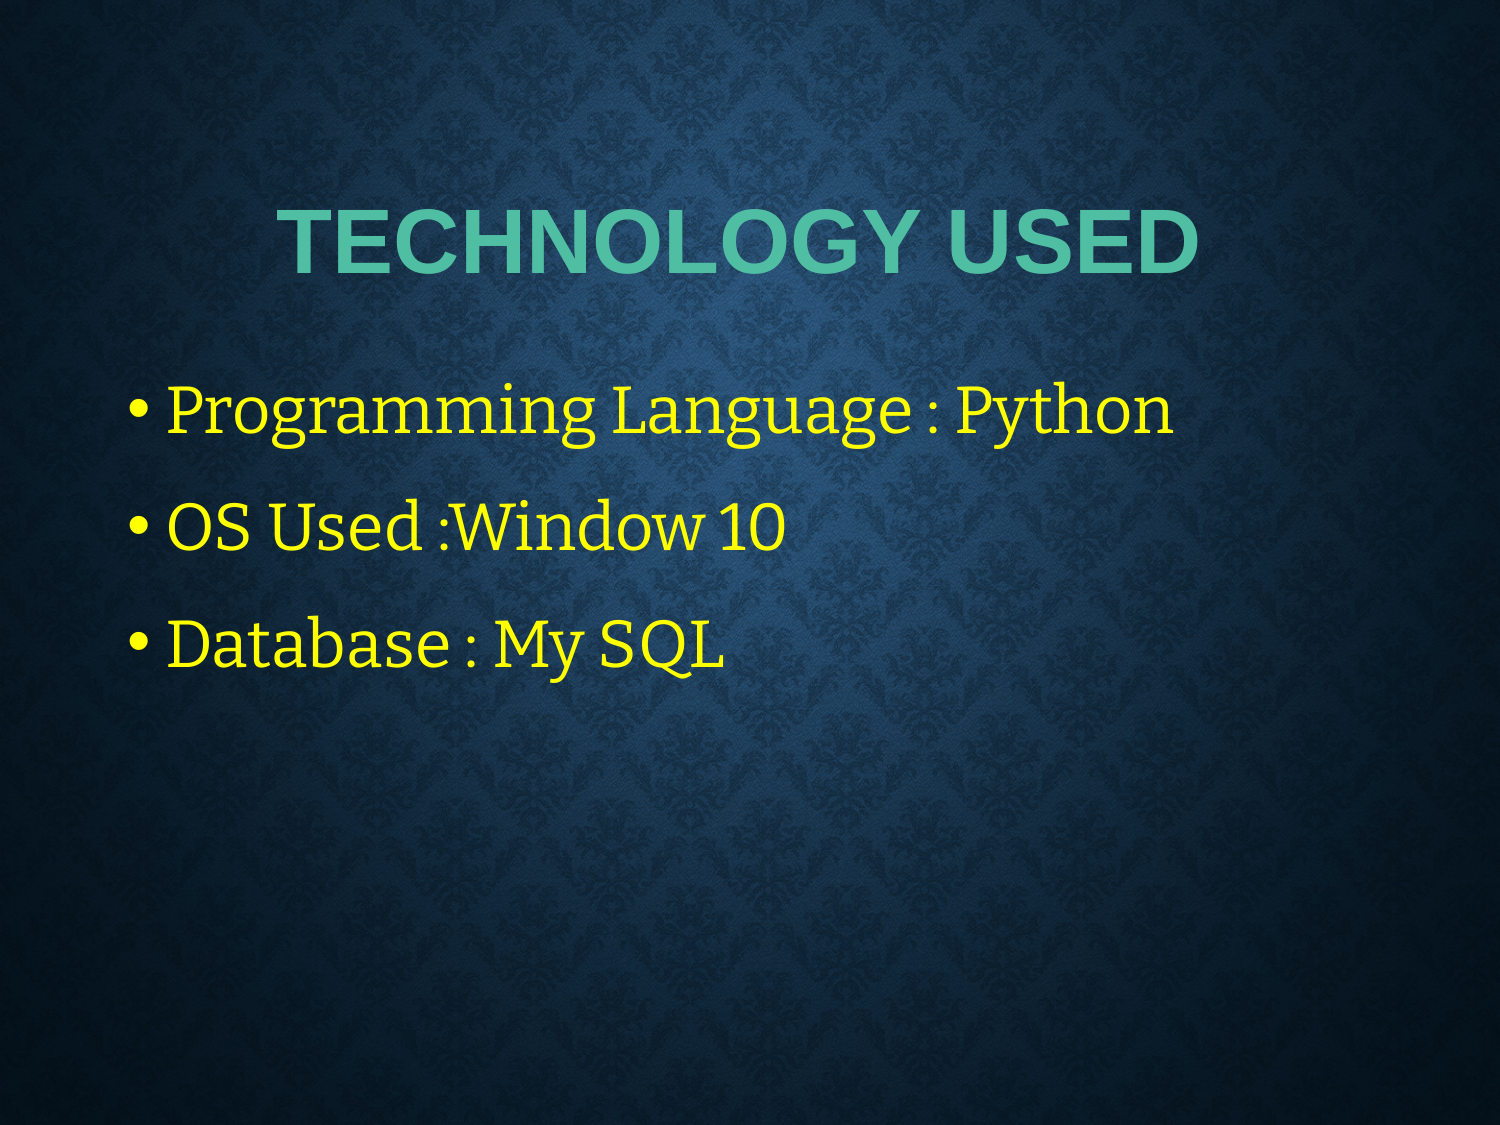

# TECHNOLOGY USED
Programming Language : Python
OS Used :Window 10
Database : My SQL